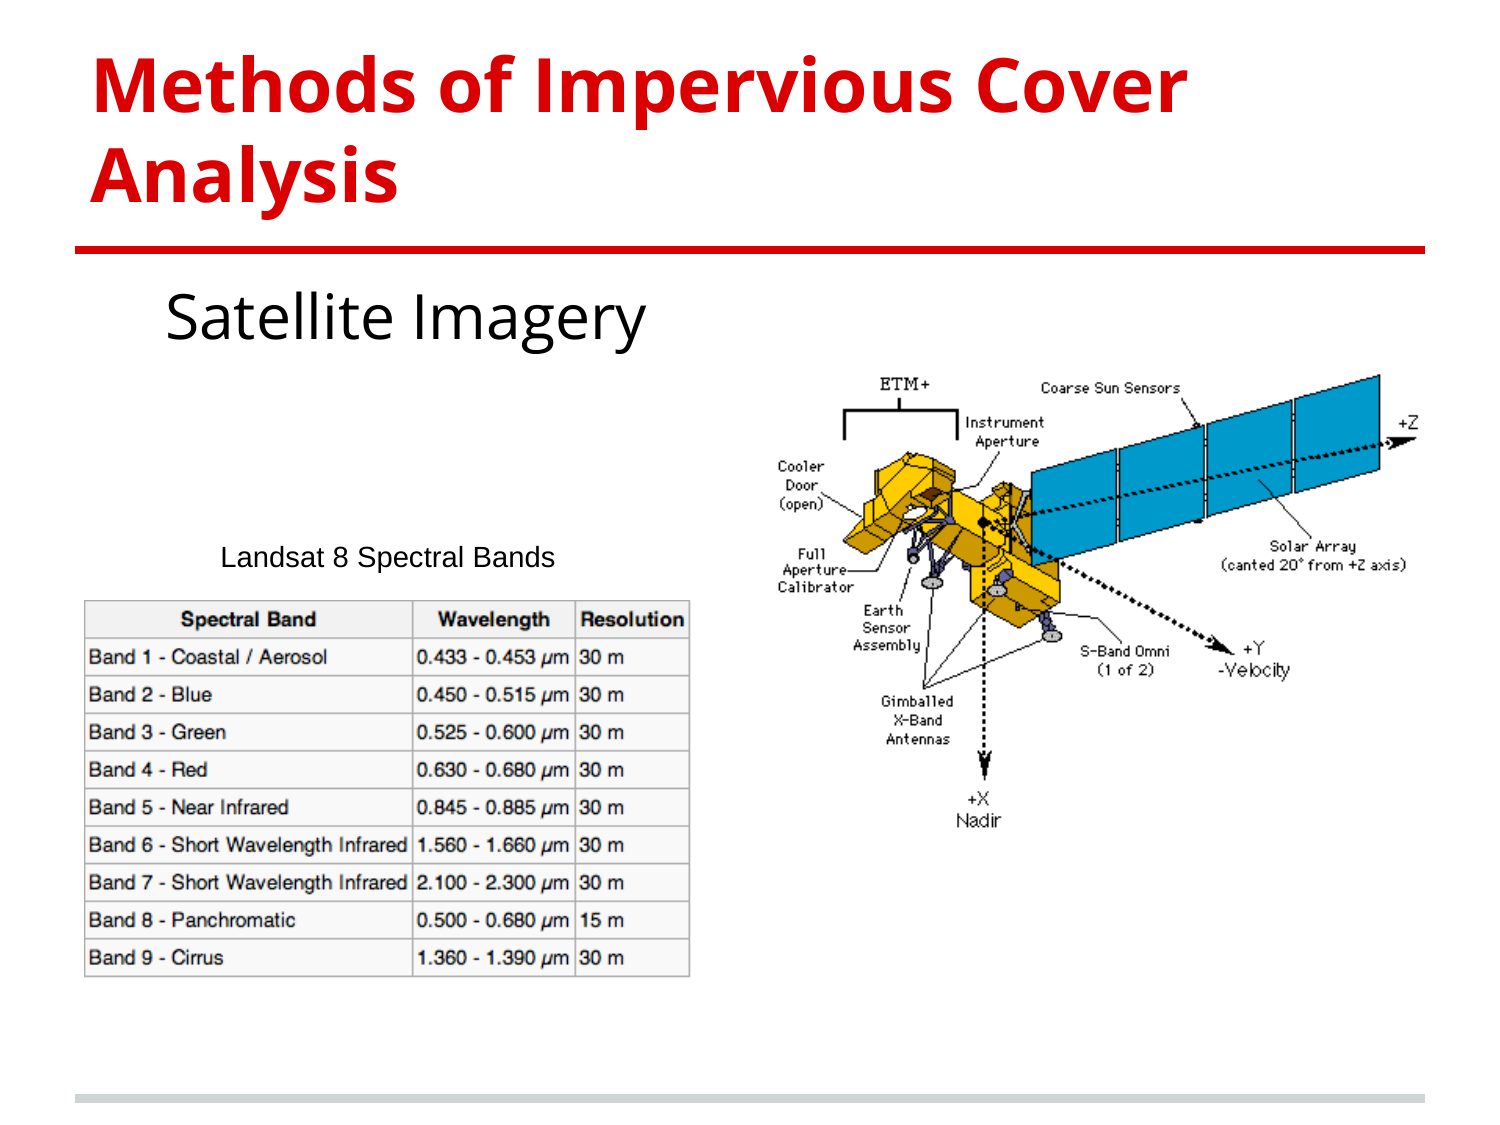

# Methods of Impervious Cover Analysis
Satellite Imagery

Landsat 8 Spectral Bands